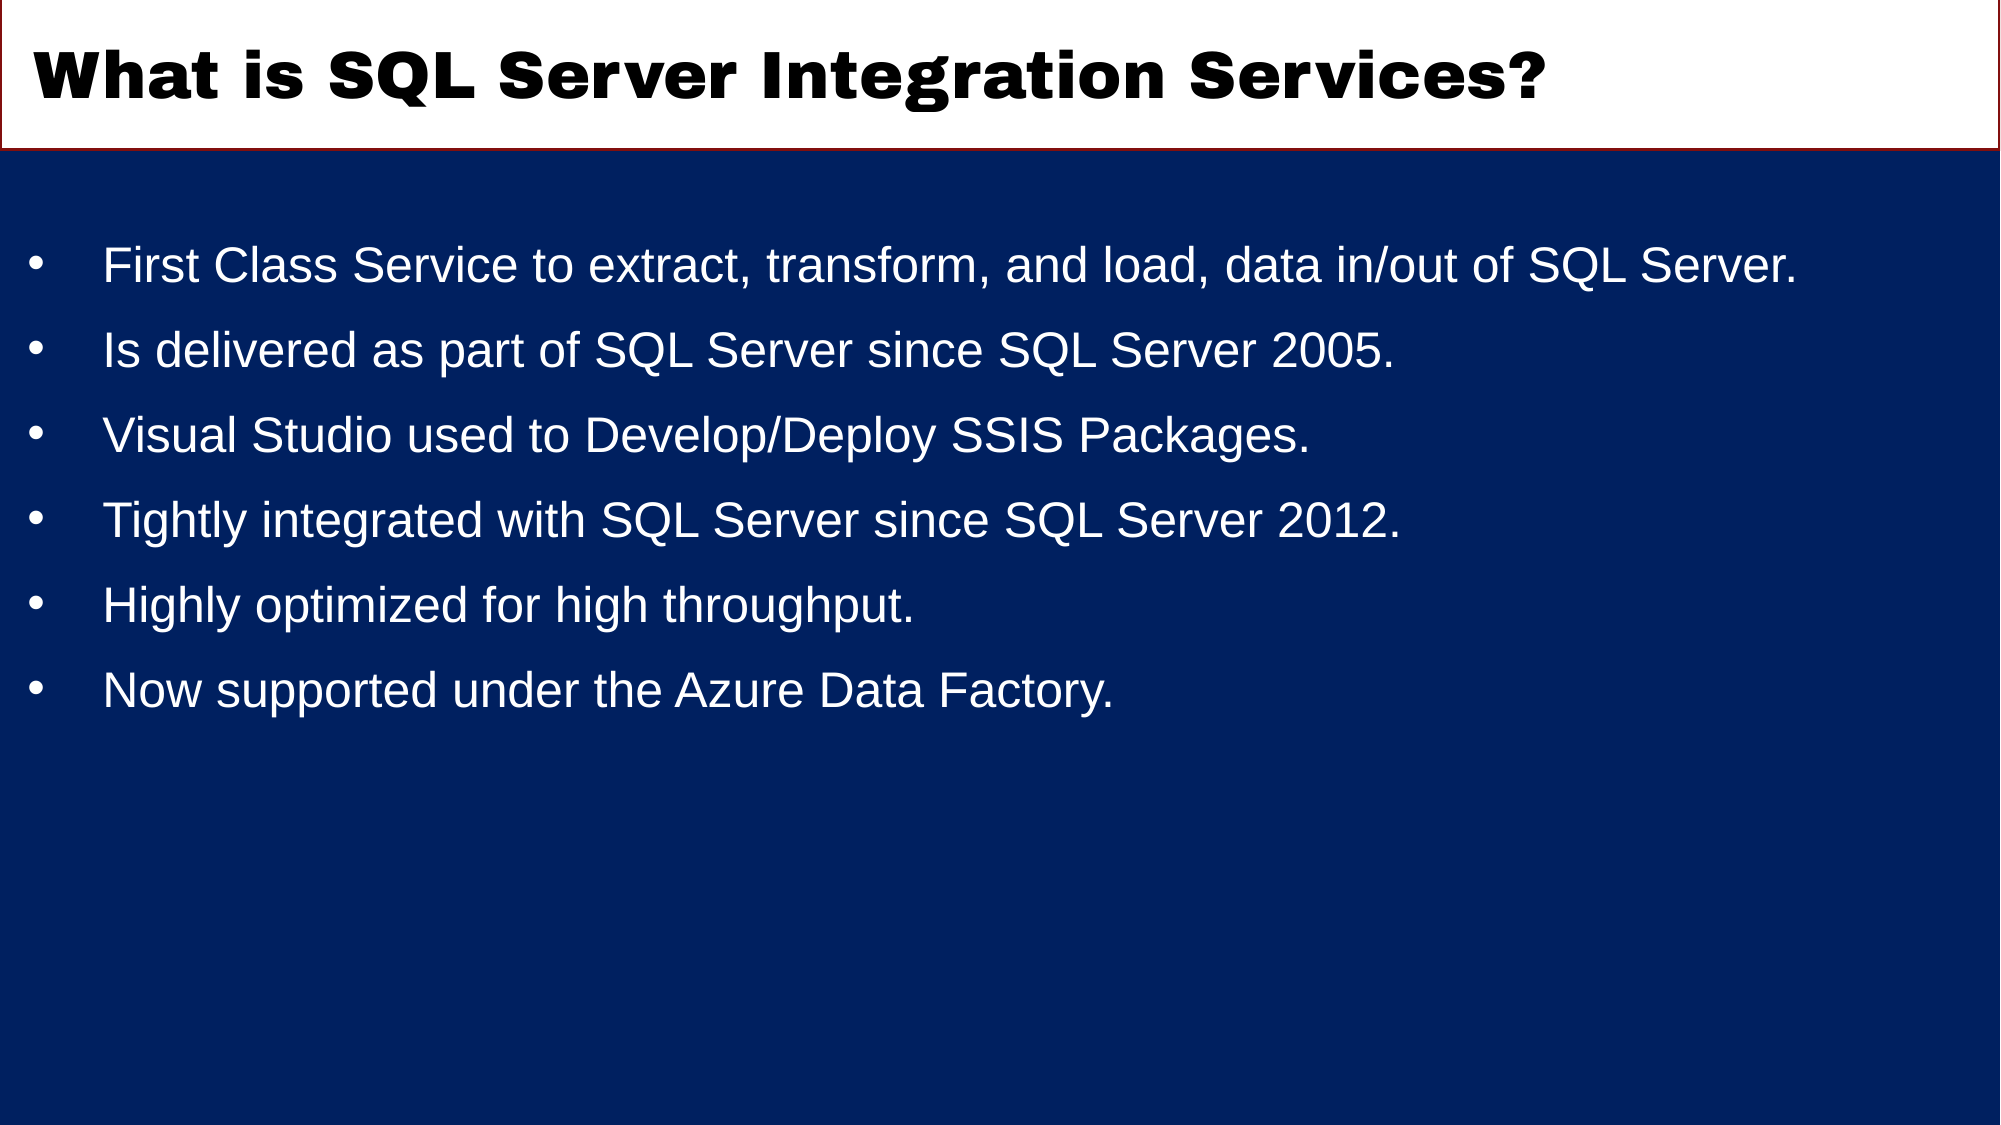

What is SQL Server Integration Services?
First Class Service to extract, transform, and load, data in/out of SQL Server.
Is delivered as part of SQL Server since SQL Server 2005.
Visual Studio used to Develop/Deploy SSIS Packages.
Tightly integrated with SQL Server since SQL Server 2012.
Highly optimized for high throughput.
Now supported under the Azure Data Factory.